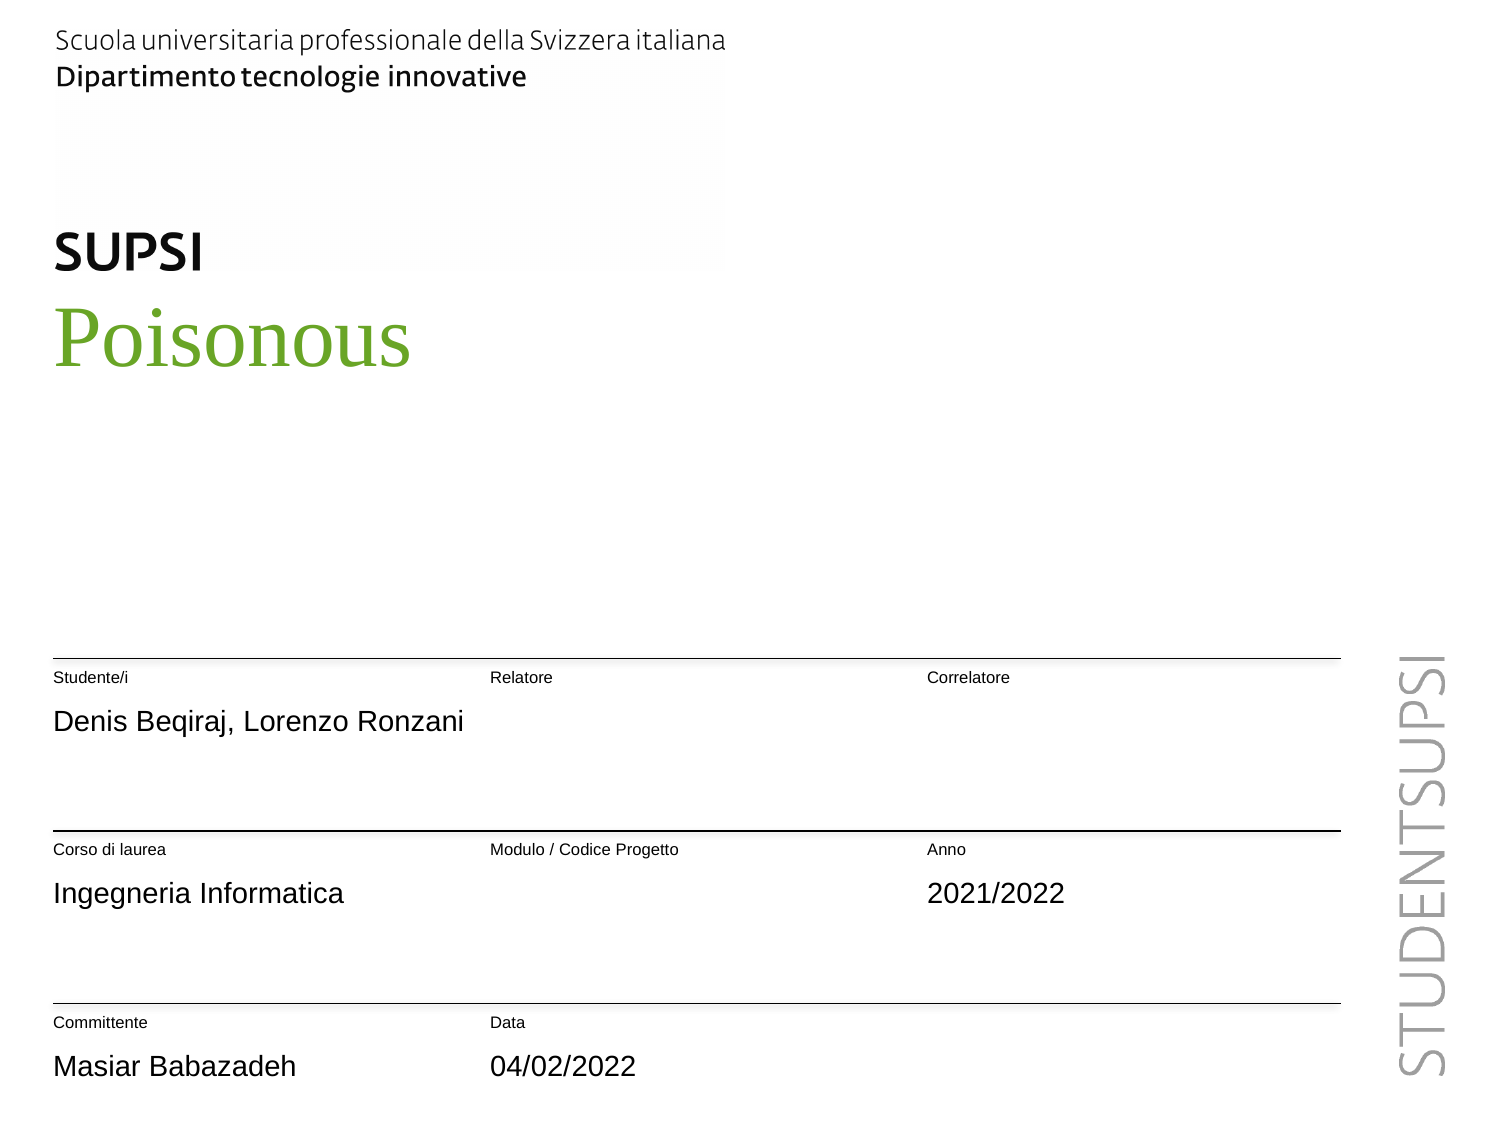

# Poisonous
Studente/i
Relatore
Correlatore
Denis Beqiraj, Lorenzo Ronzani

Corso di laurea
Modulo / Codice Progetto
Anno
Ingegneria Informatica

2021/2022
Committente
Data
Masiar Babazadeh
04/02/2022